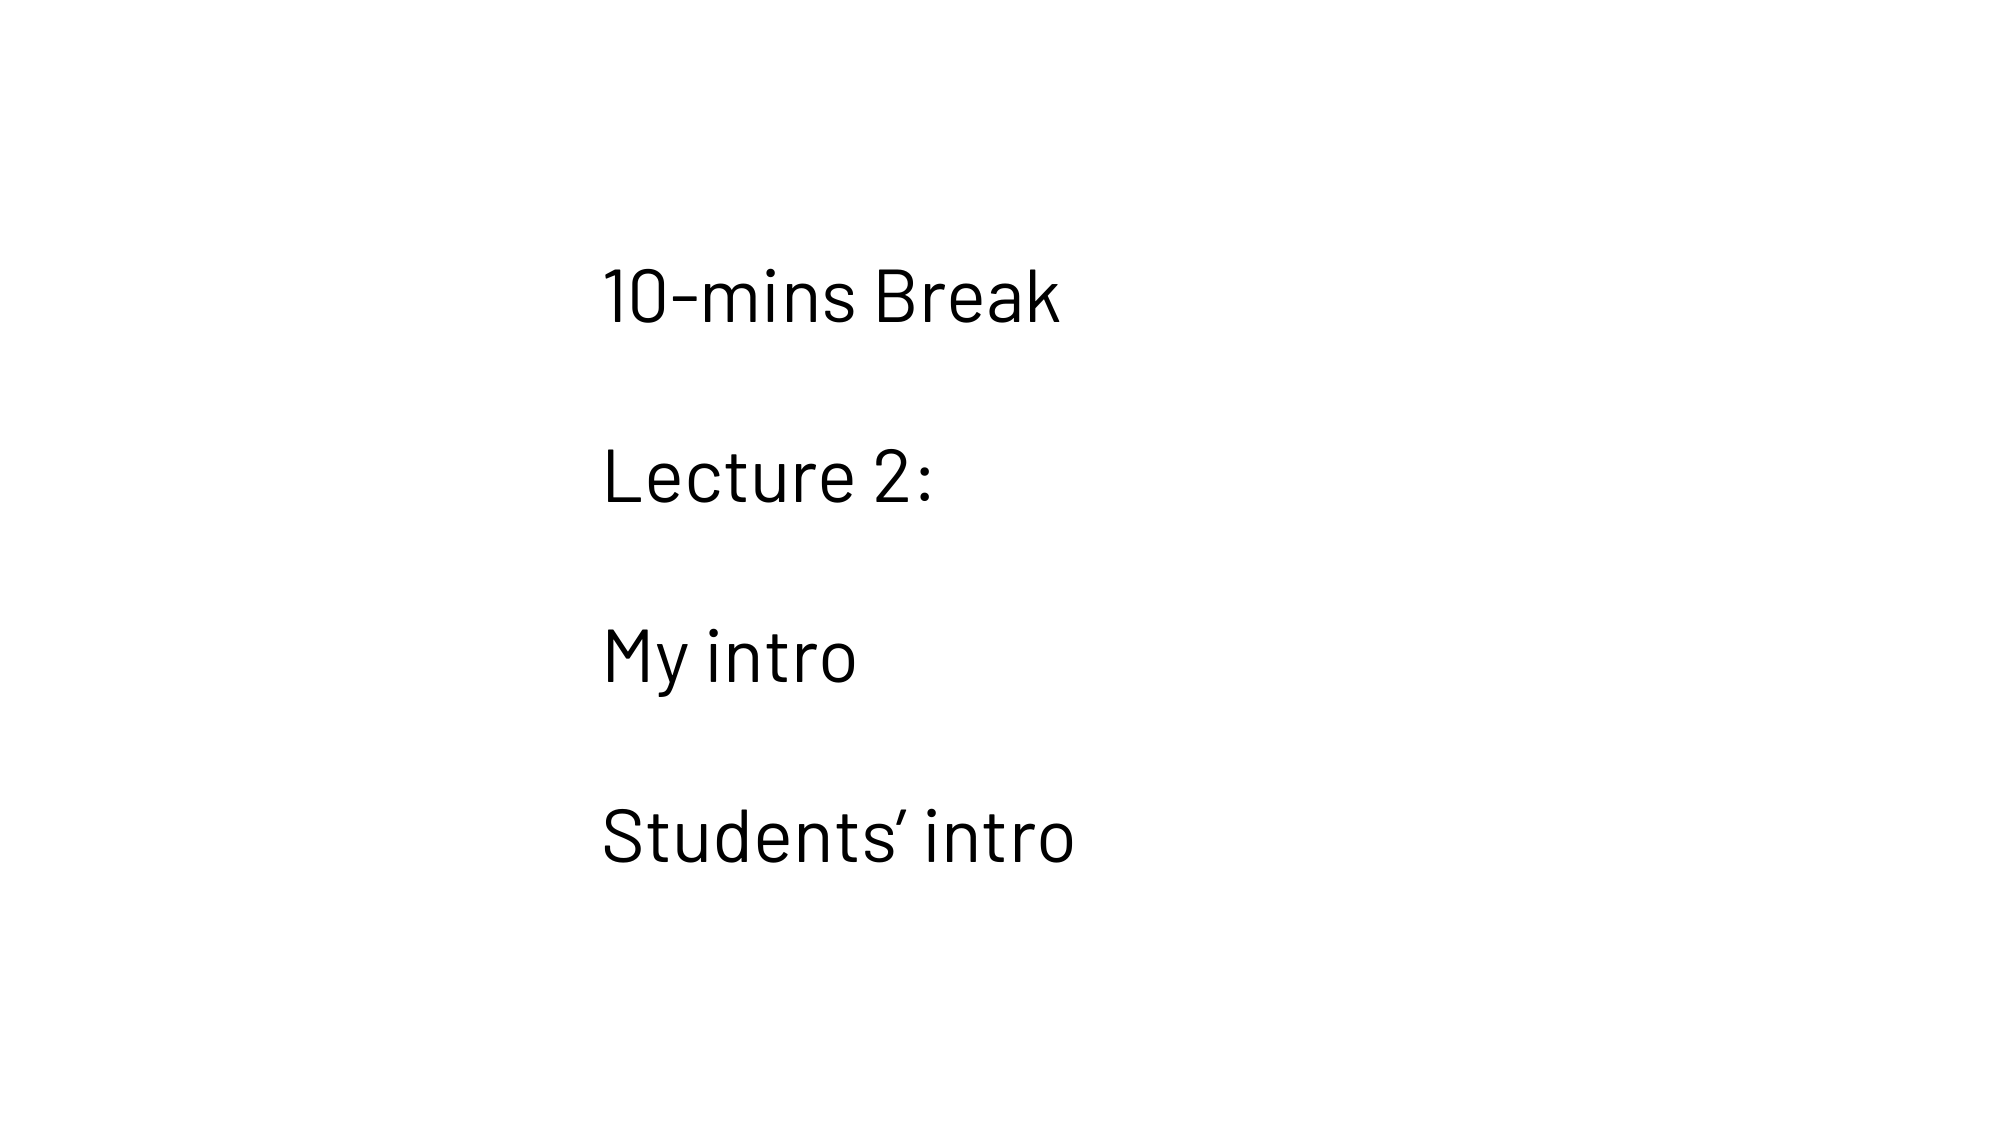

10-mins Break

Lecture 2:

My intro

Students’ intro